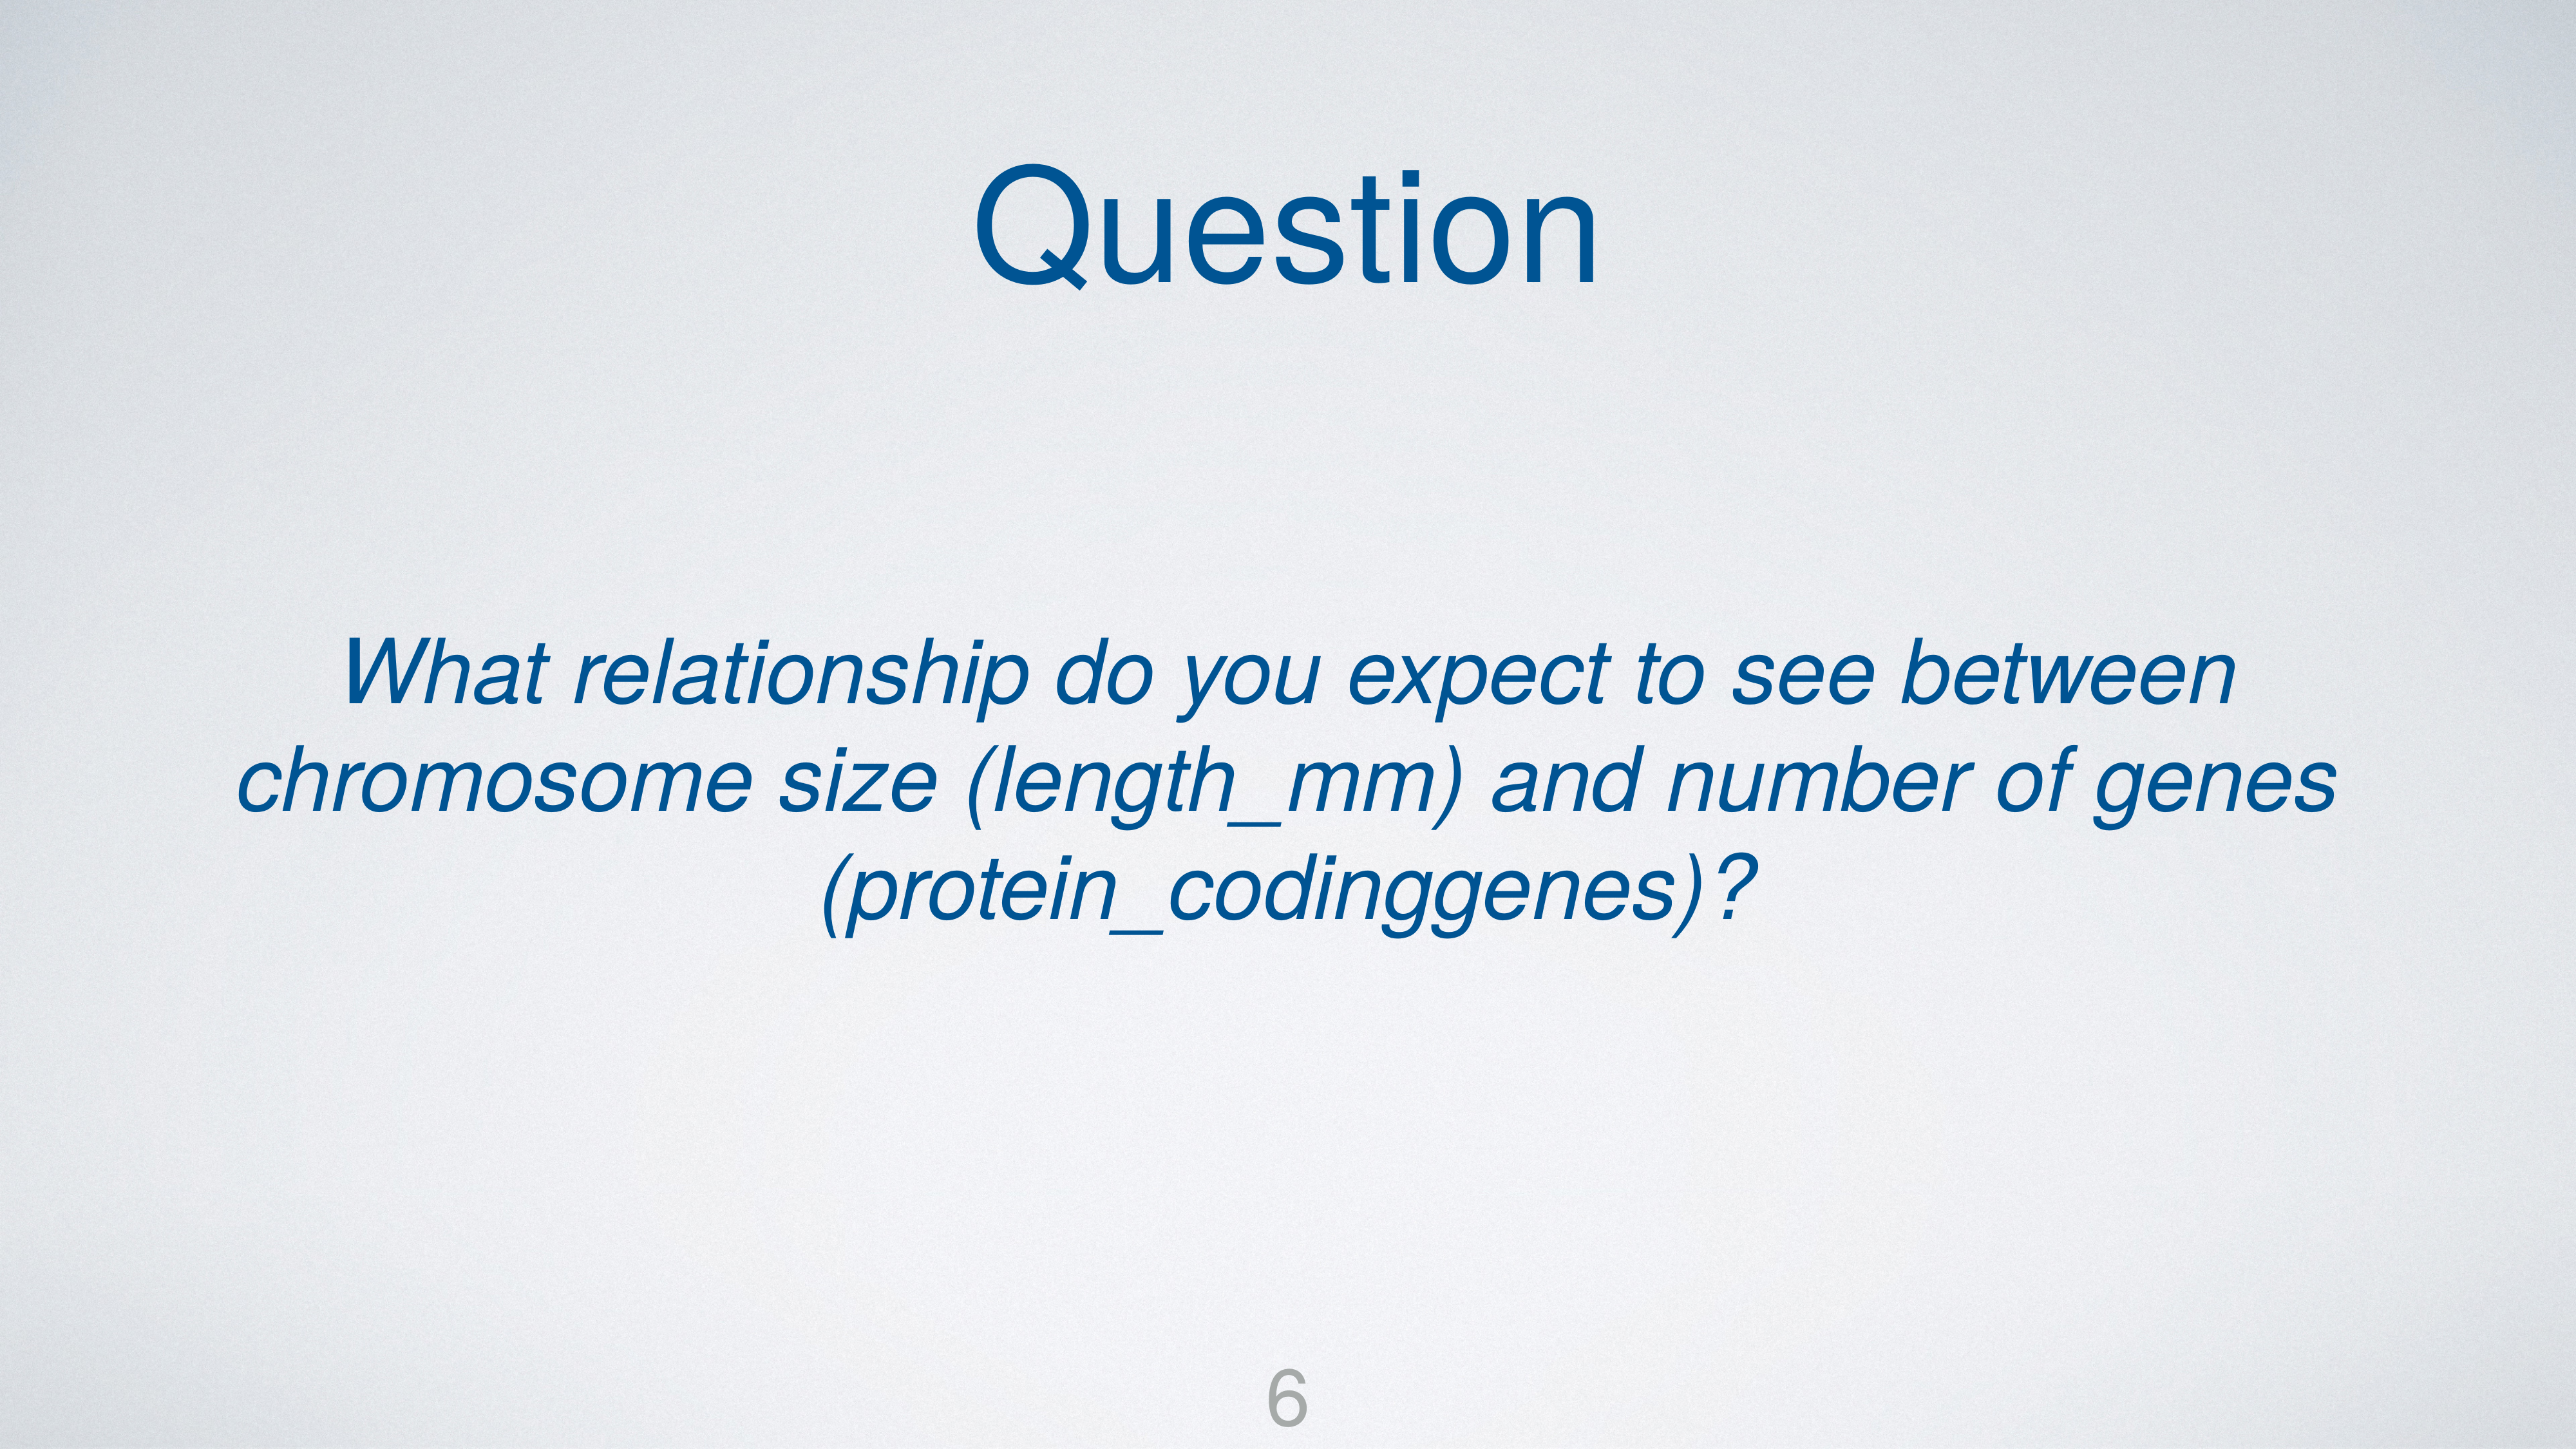

Question
What relationship do you expect to see between chromosome size (length_mm) and number of genes (protein_codinggenes)?
6